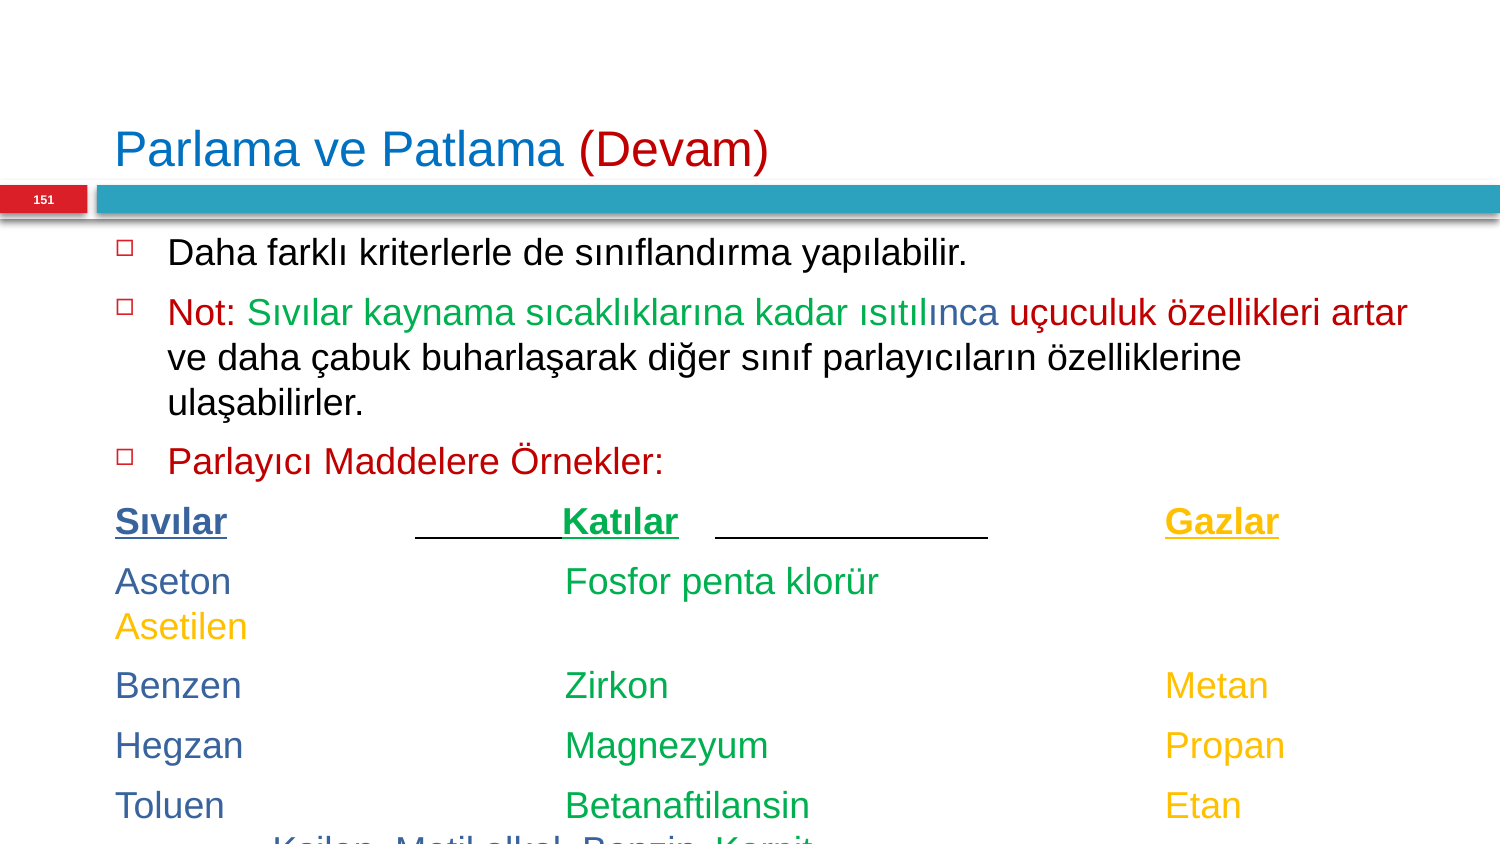

# Parlama ve Patlama (Devam)
151
Daha farklı kriterlerle de sınıflandırma yapılabilir.
Not: Sıvılar kaynama sıcaklıklarına kadar ısıtılınca uçuculuk özellikleri artar ve daha çabuk buharlaşarak diğer sınıf parlayıcıların özelliklerine ulaşabilirler.
Parlayıcı Maddelere Örnekler:
Sıvılar		              Katılar	                          		Gazlar
Aseton			Fosfor penta klorür 			Asetilen
Benzen			Zirkon				Metan
Hegzan 			Magnezyum	                        	Propan
Toluen                         	Betanaftilansin                        	Etan                                   Ksilen, Metil alkol, Benzin 	Karpit